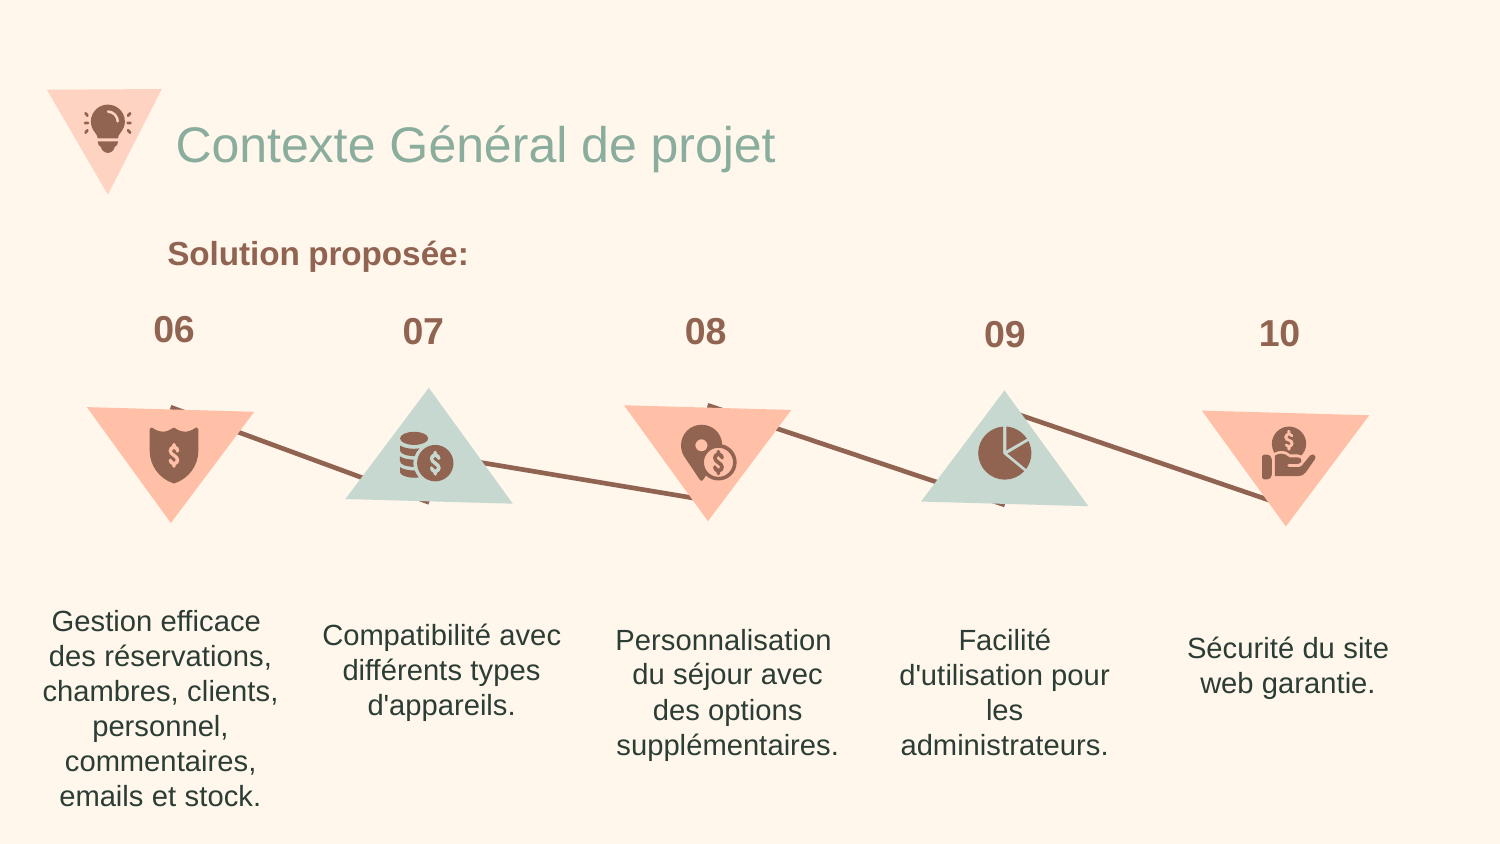

Contexte Général de projet

 Solution proposée:

06
Gestion efficace
des réservations, chambres, clients, personnel, commentaires, emails et stock.
07
Compatibilité avec différents types d'appareils.
08
Personnalisation
du séjour avec des options supplémentaires.
10
Sécurité du site web garantie.
09
Facilité d'utilisation pour les administrateurs.